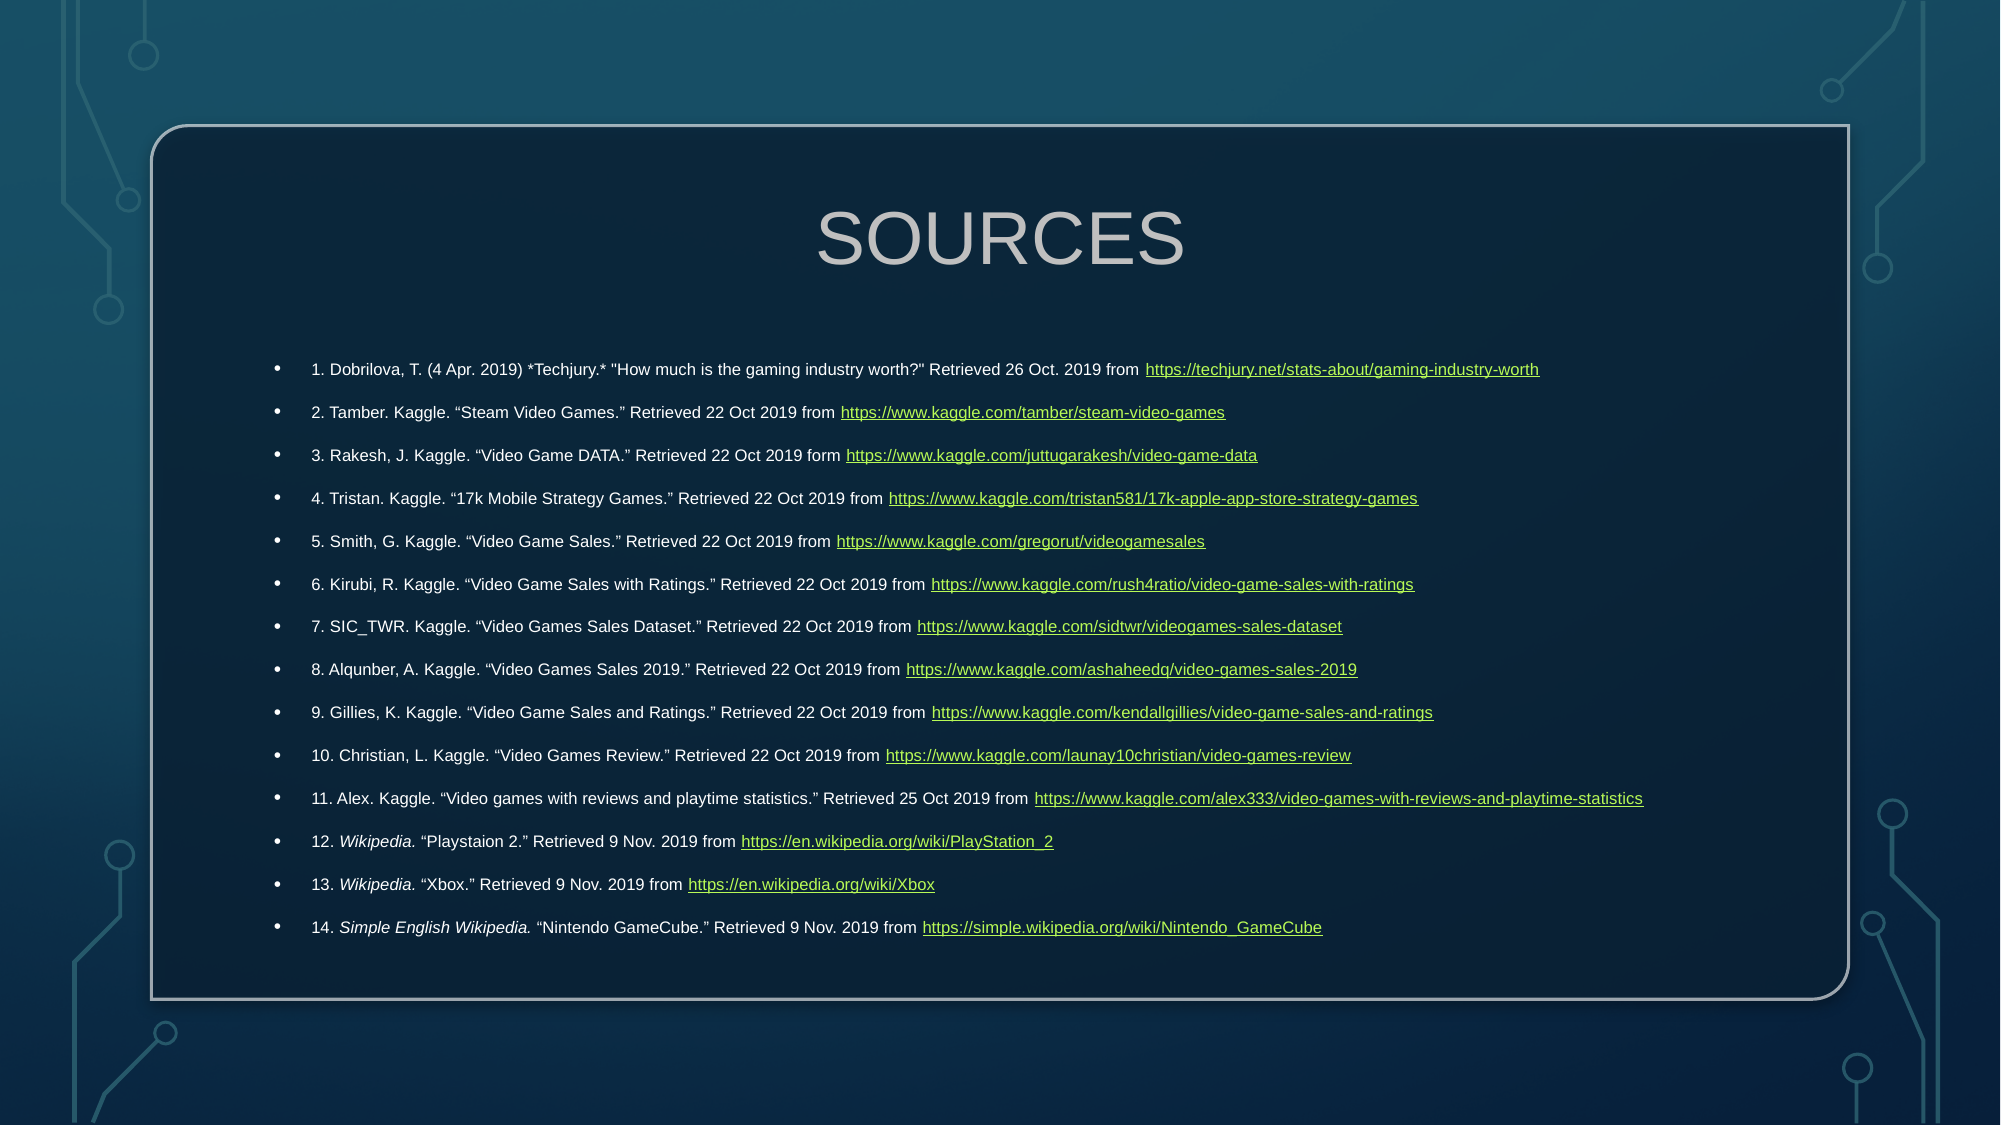

# Sources
1. Dobrilova, T. (4 Apr. 2019) *Techjury.* "How much is the gaming industry worth?" Retrieved 26 Oct. 2019 from https://techjury.net/stats-about/gaming-industry-worth
2. Tamber. Kaggle. “Steam Video Games.” Retrieved 22 Oct 2019 from https://www.kaggle.com/tamber/steam-video-games
3. Rakesh, J. Kaggle. “Video Game DATA.” Retrieved 22 Oct 2019 form https://www.kaggle.com/juttugarakesh/video-game-data
4. Tristan. Kaggle. “17k Mobile Strategy Games.” Retrieved 22 Oct 2019 from https://www.kaggle.com/tristan581/17k-apple-app-store-strategy-games
5. Smith, G. Kaggle. “Video Game Sales.” Retrieved 22 Oct 2019 from https://www.kaggle.com/gregorut/videogamesales
6. Kirubi, R. Kaggle. “Video Game Sales with Ratings.” Retrieved 22 Oct 2019 from https://www.kaggle.com/rush4ratio/video-game-sales-with-ratings
7. SIC_TWR. Kaggle. “Video Games Sales Dataset.” Retrieved 22 Oct 2019 from https://www.kaggle.com/sidtwr/videogames-sales-dataset
8. Alqunber, A. Kaggle. “Video Games Sales 2019.” Retrieved 22 Oct 2019 from https://www.kaggle.com/ashaheedq/video-games-sales-2019
9. Gillies, K. Kaggle. “Video Game Sales and Ratings.” Retrieved 22 Oct 2019 from https://www.kaggle.com/kendallgillies/video-game-sales-and-ratings
10. Christian, L. Kaggle. “Video Games Review.” Retrieved 22 Oct 2019 from https://www.kaggle.com/launay10christian/video-games-review
11. Alex. Kaggle. “Video games with reviews and playtime statistics.” Retrieved 25 Oct 2019 from https://www.kaggle.com/alex333/video-games-with-reviews-and-playtime-statistics
12. Wikipedia. “Playstaion 2.” Retrieved 9 Nov. 2019 from https://en.wikipedia.org/wiki/PlayStation_2
13. Wikipedia. “Xbox.” Retrieved 9 Nov. 2019 from https://en.wikipedia.org/wiki/Xbox
14. Simple English Wikipedia. “Nintendo GameCube.” Retrieved 9 Nov. 2019 from https://simple.wikipedia.org/wiki/Nintendo_GameCube